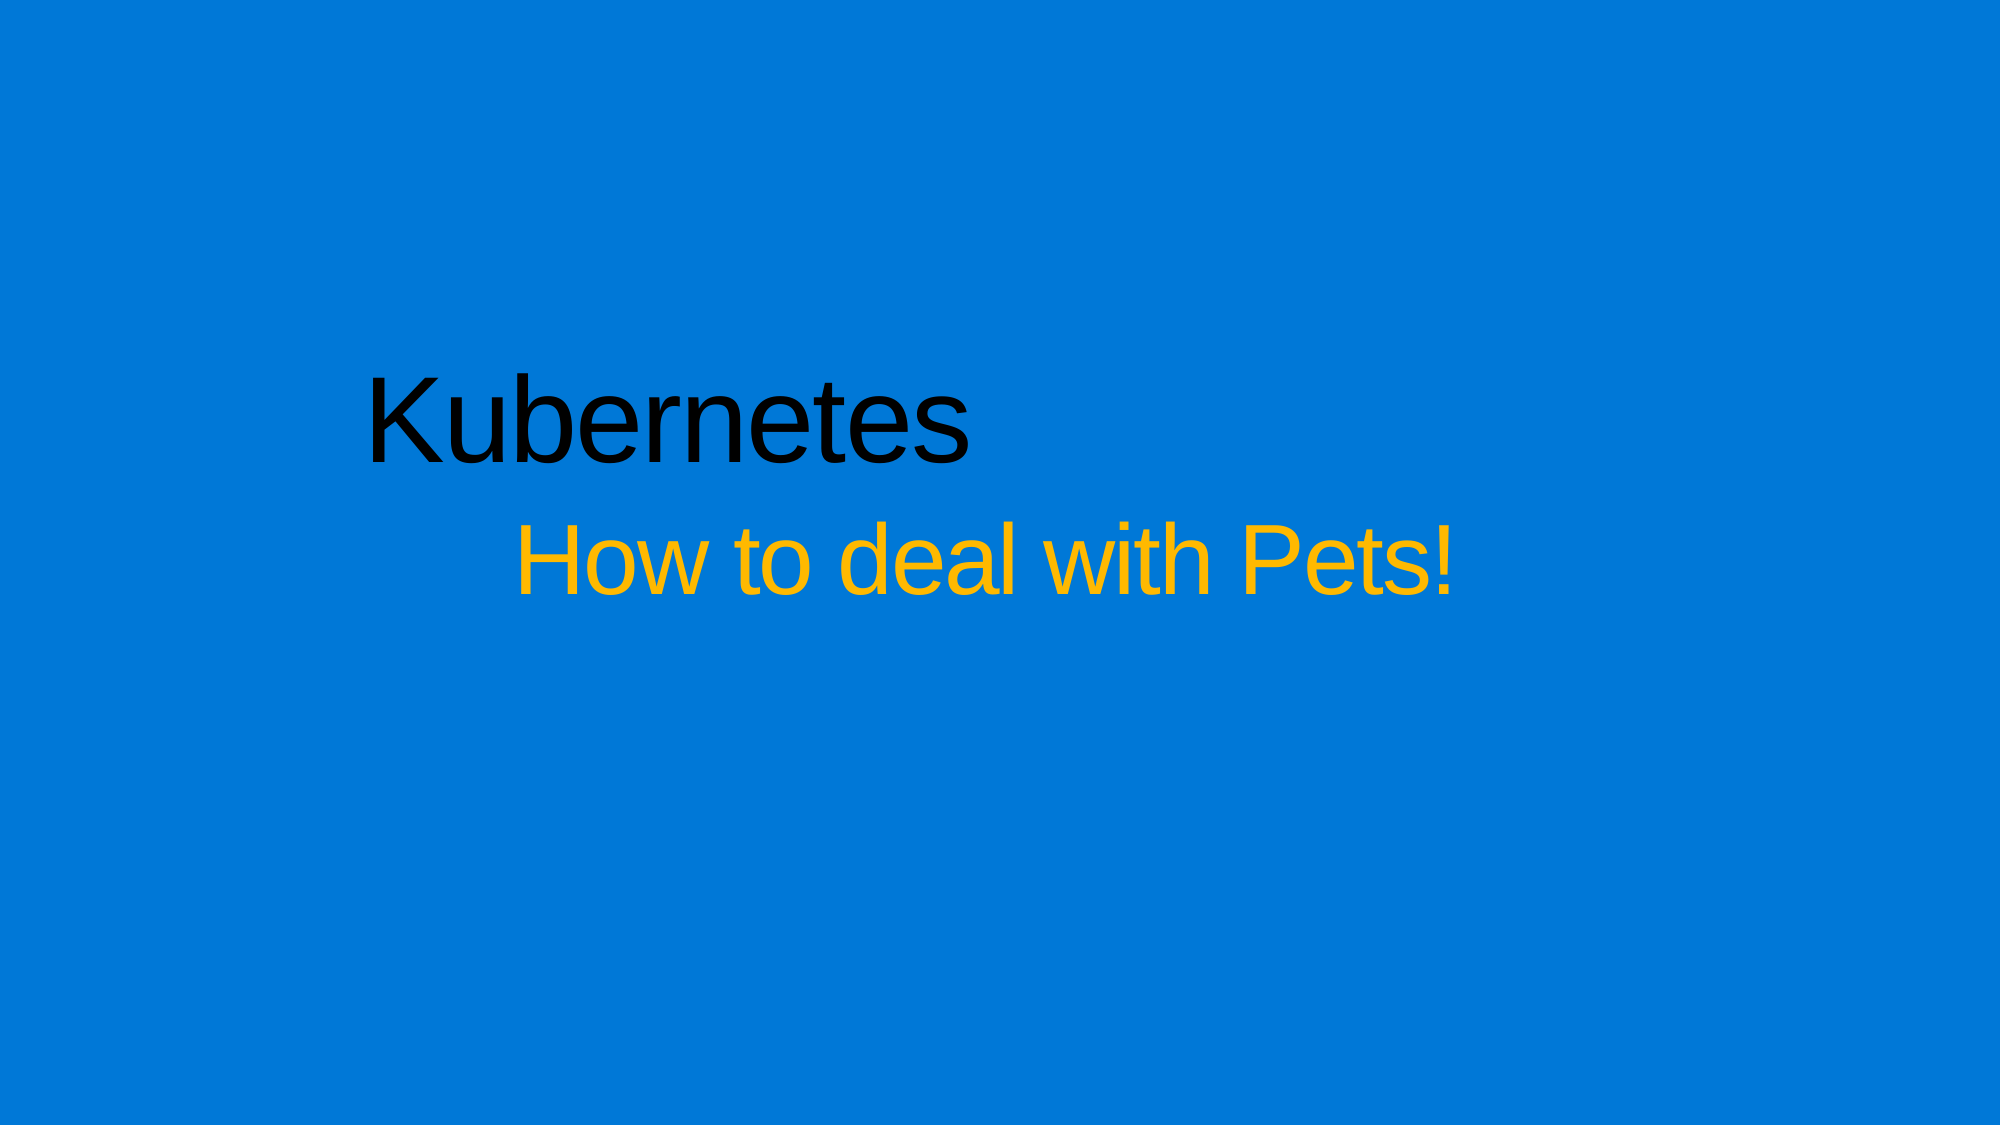

# Kubernetes How to deal with Pets!